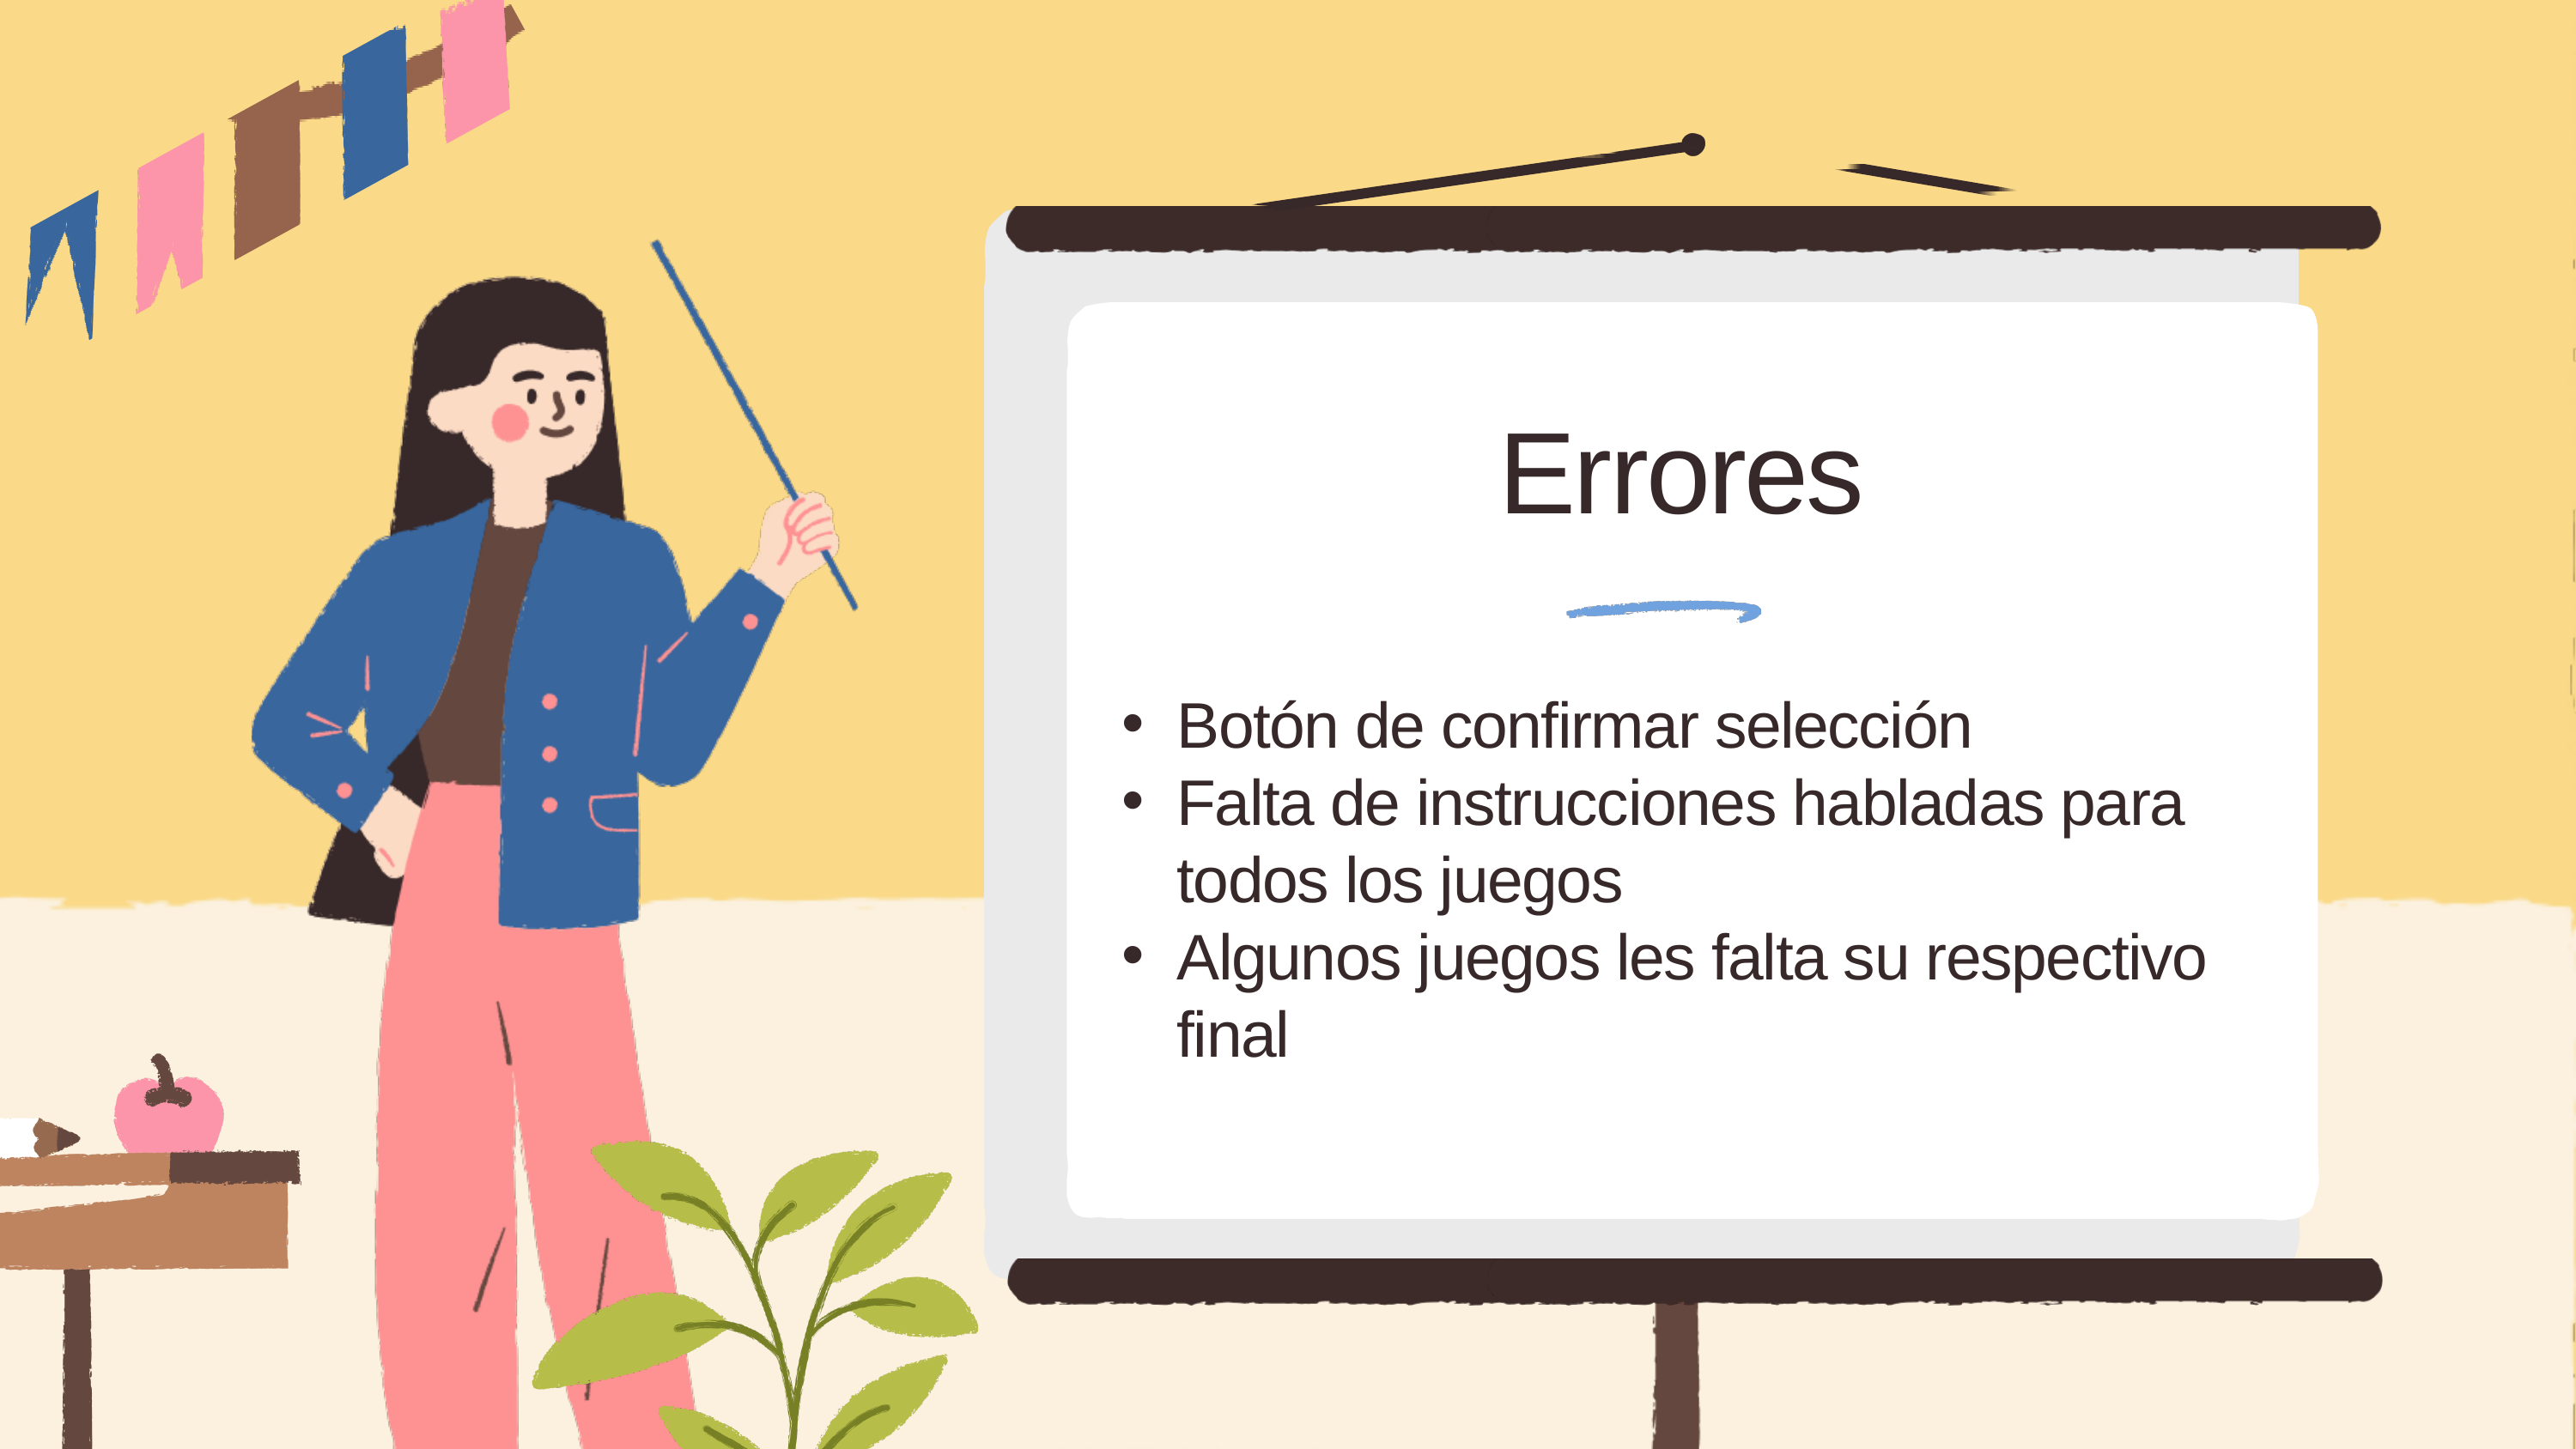

Errores

Botón de confirmar selección
Falta de instrucciones habladas para todos los juegos
Algunos juegos les falta su respectivo final